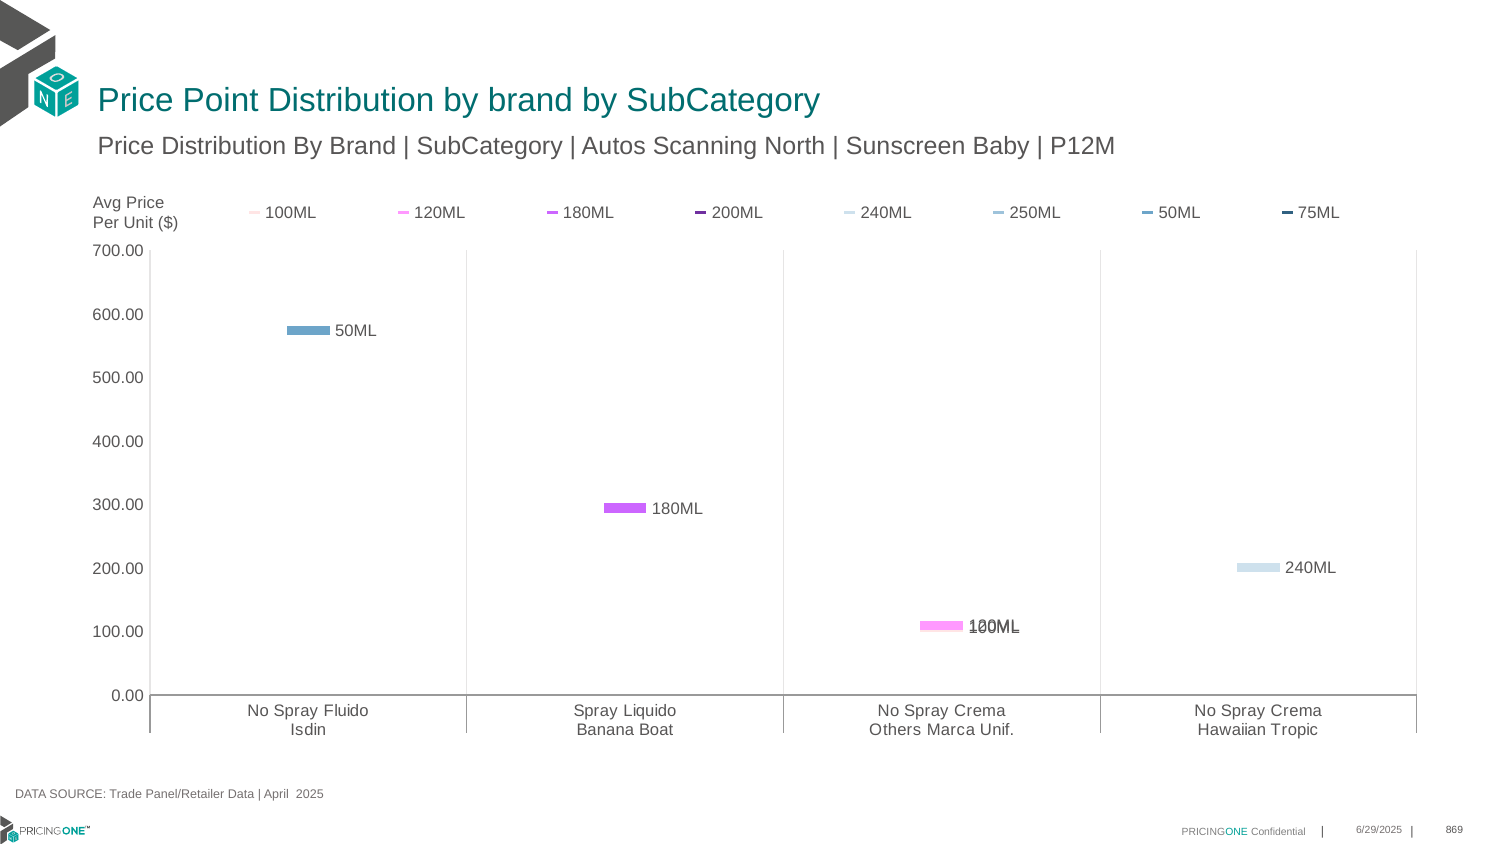

# Price Point Distribution by brand by SubCategory
Price Distribution By Brand | SubCategory | Autos Scanning North | Sunscreen Baby | P12M

### Chart

| Category | 100ML | 120ML | 180ML | 200ML | 240ML | 250ML | 50ML | 75ML |
|---|---|---|---|---|---|---|---|---|
| No Spray Fluido | None | None | None | None | None | None | 574.2695 | None |
| Spray Liquido | None | None | 294.0435 | None | None | None | None | None |
| No Spray Crema | 106.6509 | 109.7268 | None | None | None | None | None | None |
| No Spray Crema | None | None | None | None | 200.5139 | None | None | None |
Avg Price
Per Unit ($)
DATA SOURCE: Trade Panel/Retailer Data | April  2025
6/29/2025
869